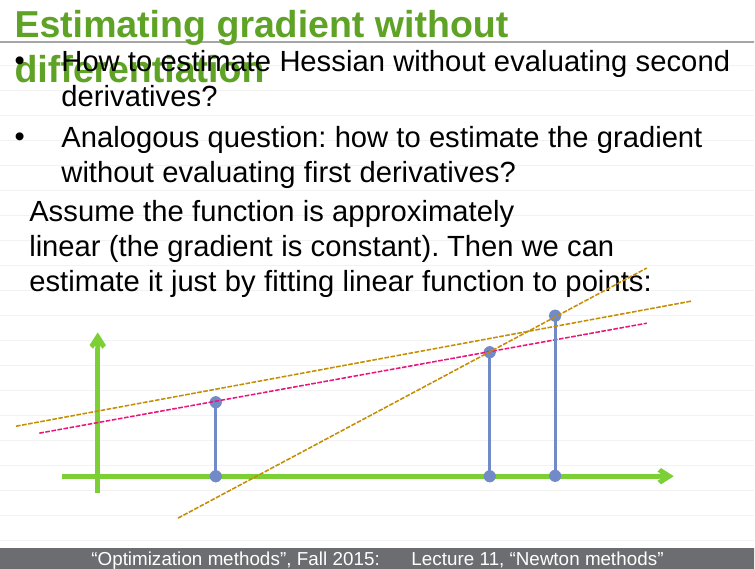

# Estimating gradient without differentiation
How to estimate Hessian without evaluating second derivatives?
Analogous question: how to estimate the gradient without evaluating first derivatives?
Assume the function is approximately
linear (the gradient is constant). Then we can estimate it just by fitting linear function to points: